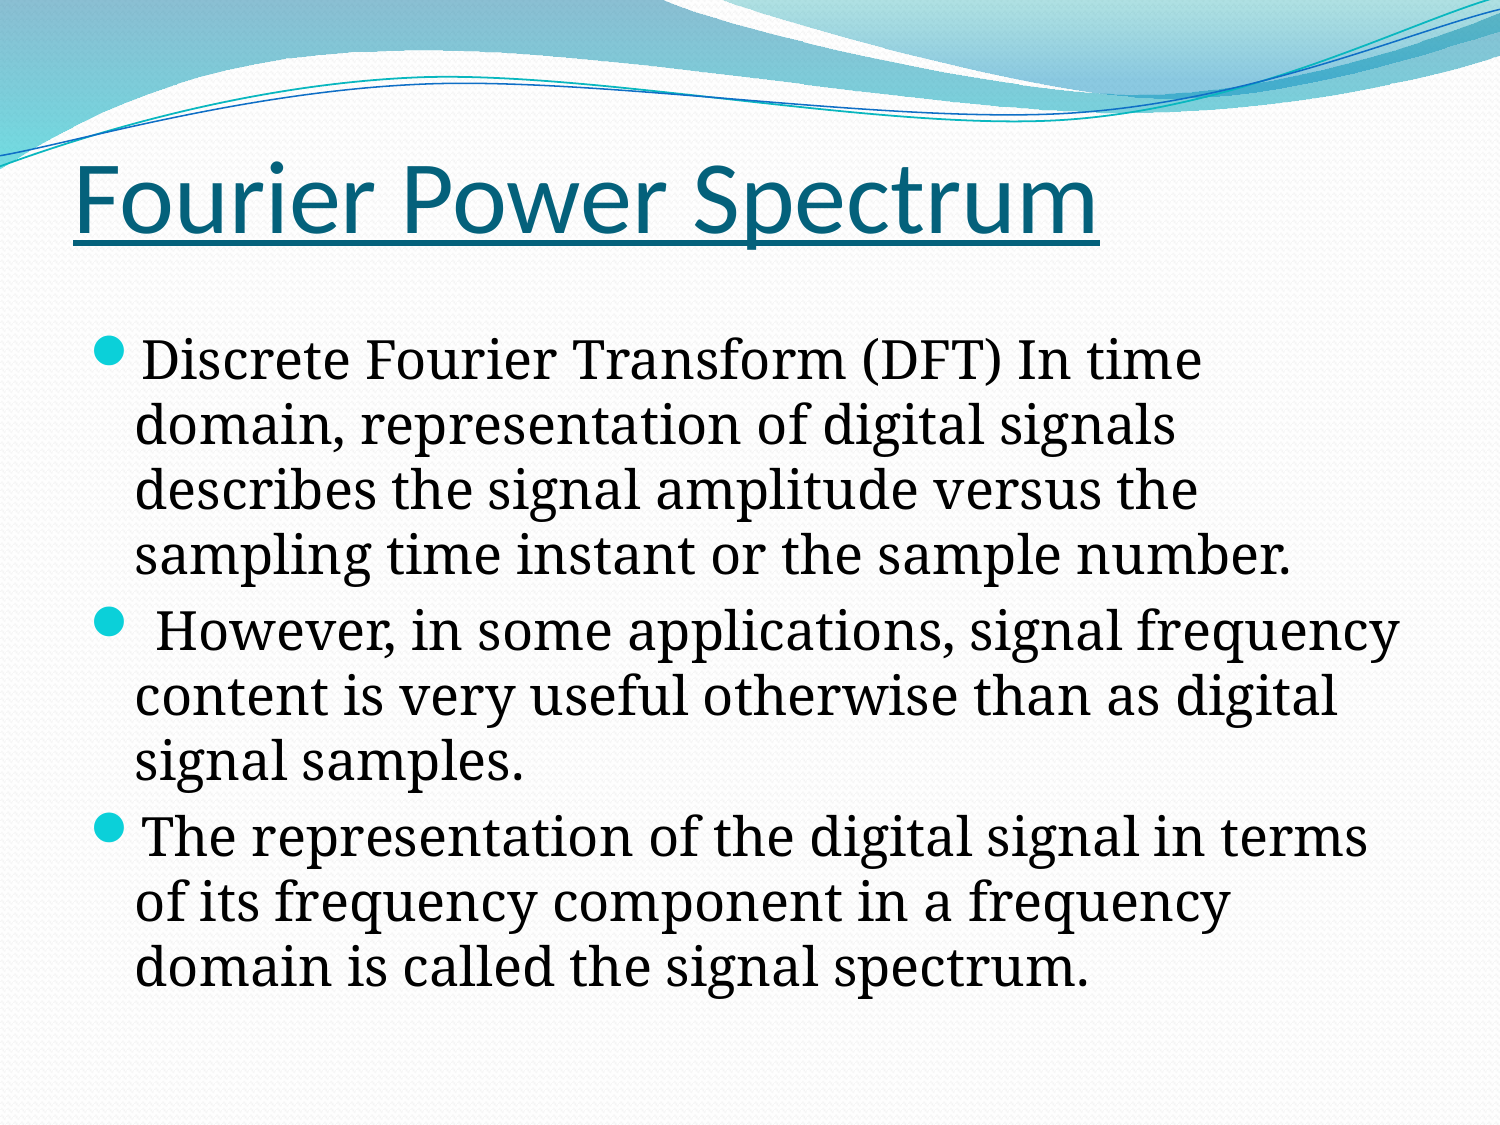

# Fourier Power Spectrum
Discrete Fourier Transform (DFT) In time domain, representation of digital signals describes the signal amplitude versus the sampling time instant or the sample number.
 However, in some applications, signal frequency content is very useful otherwise than as digital signal samples.
The representation of the digital signal in terms of its frequency component in a frequency domain is called the signal spectrum.